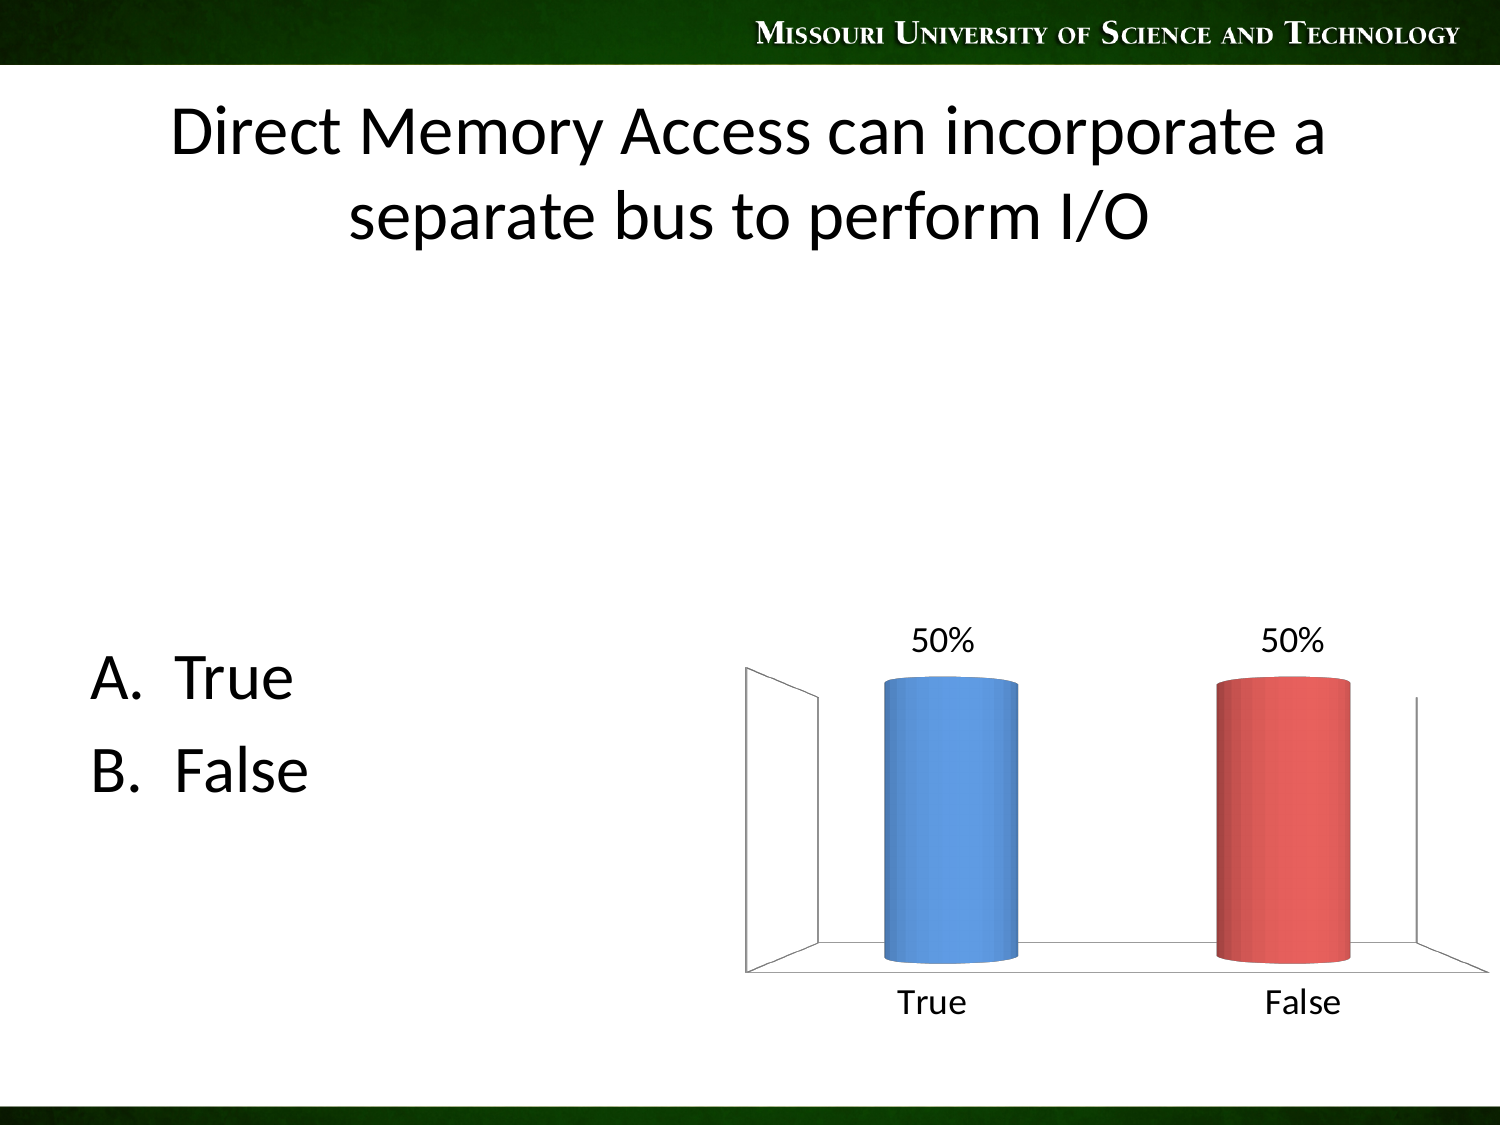

# Direct Memory Access can incorporate a separate bus to perform I/O
True
False

[unsupported chart]